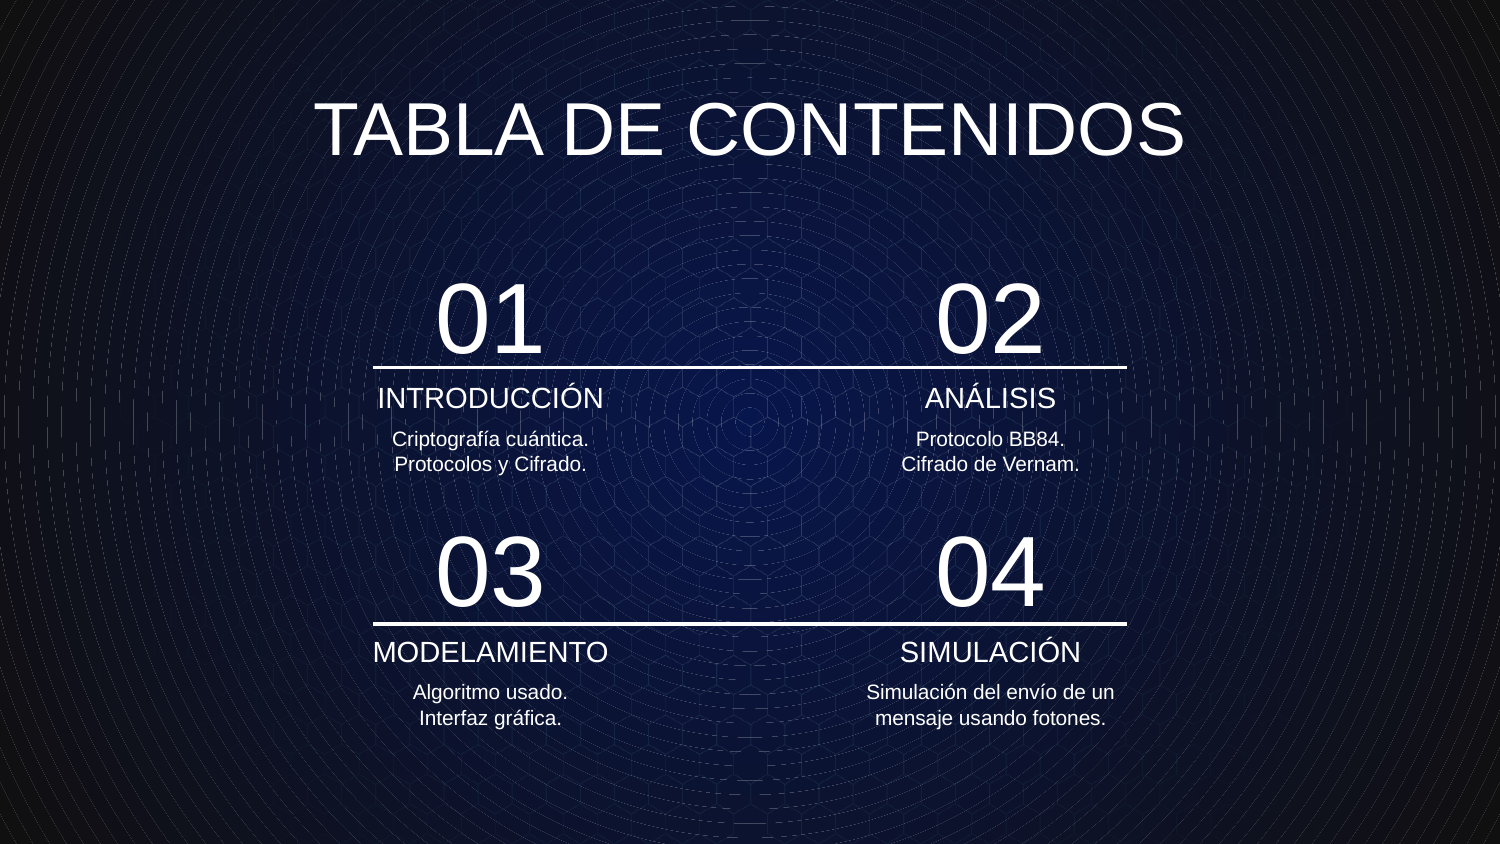

TABLA DE CONTENIDOS
01
02
# INTRODUCCIÓN
ANÁLISIS
Criptografía cuántica.
Protocolos y Cifrado.
Protocolo BB84.
Cifrado de Vernam.
03
04
MODELAMIENTO
SIMULACIÓN
Algoritmo usado.
Interfaz gráfica.
Simulación del envío de un mensaje usando fotones.